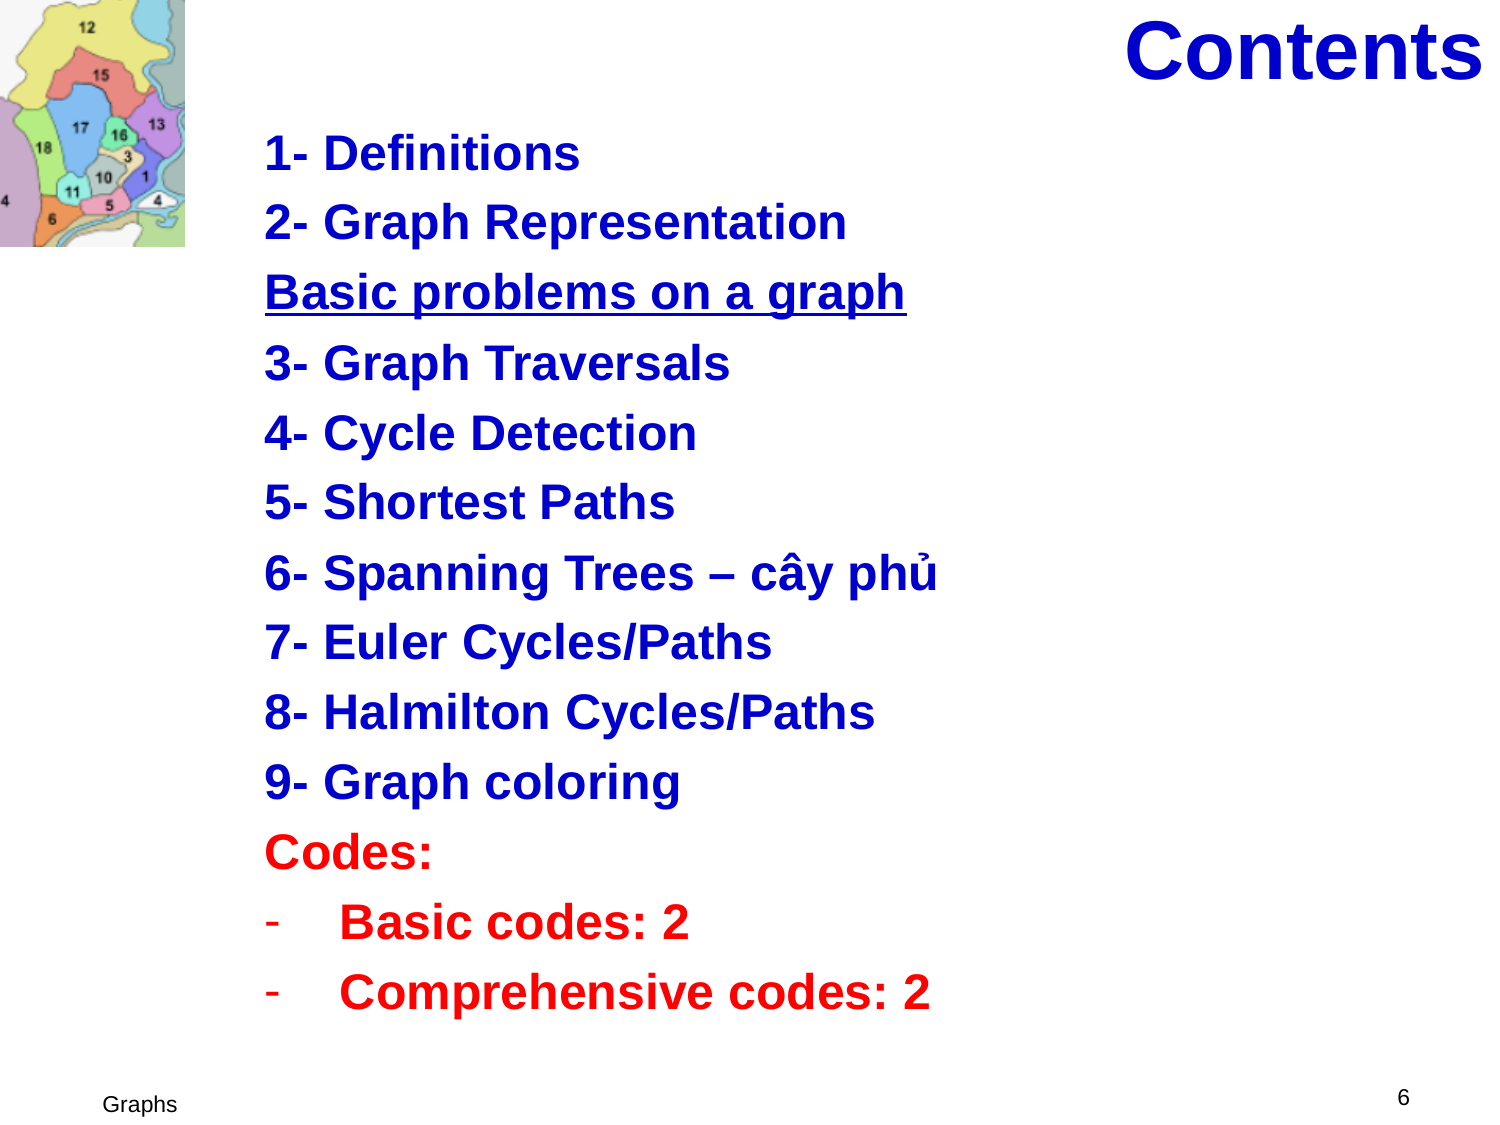

# Contents
1- Definitions
2- Graph Representation
Basic problems on a graph
3- Graph Traversals
4- Cycle Detection
5- Shortest Paths
6- Spanning Trees – cây phủ
7- Euler Cycles/Paths
8- Halmilton Cycles/Paths
9- Graph coloring
Codes:
Basic codes: 2
Comprehensive codes: 2
 6